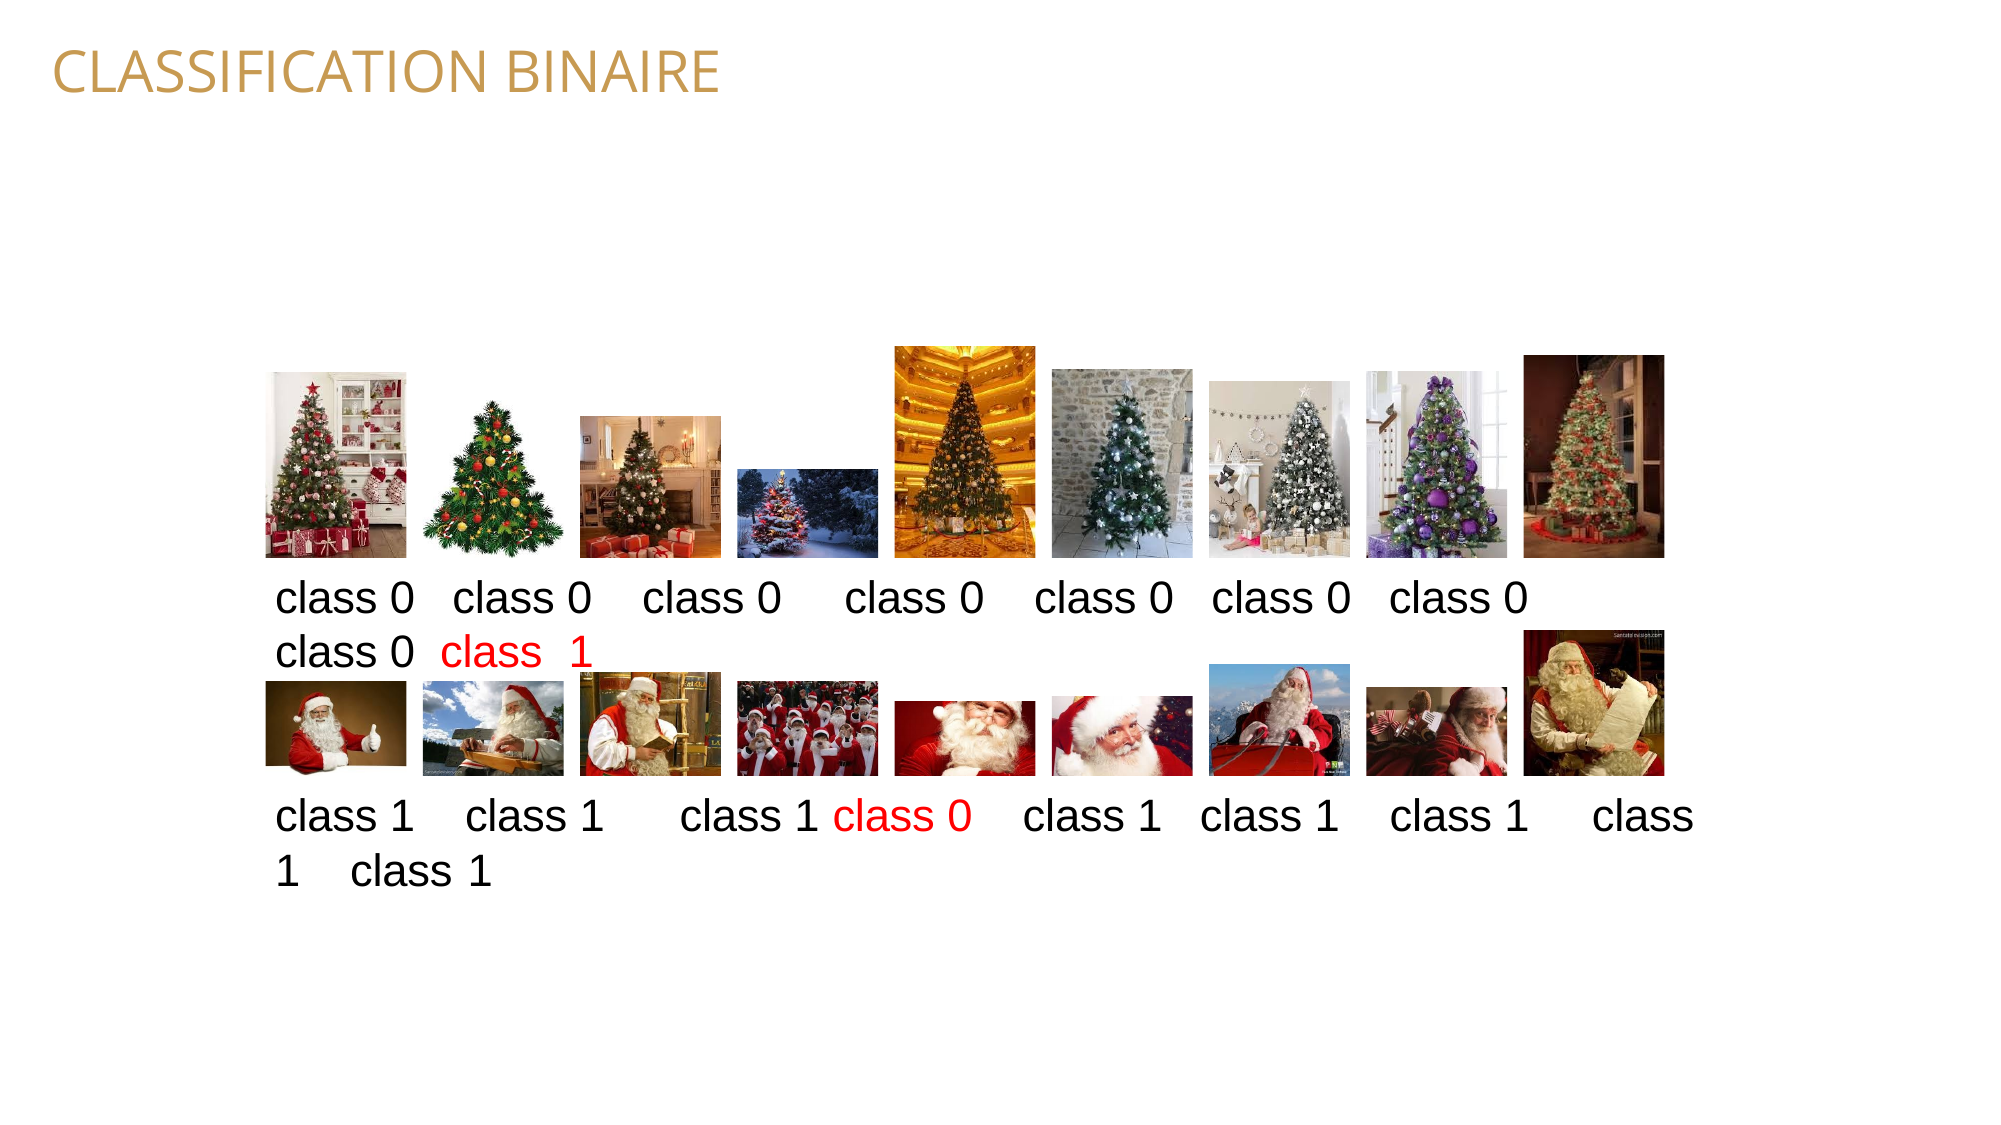

Classification binaire :
Classification Binaire

class 0   class 0    class 0     class 0    class 0   class 0   class 0    class 0  class 1

class 1    class 1      class 1 class 0    class 1   class 1    class 1     class 1    class 1
2020 - 2021
D. Lingrand (SI4)
30 / 20